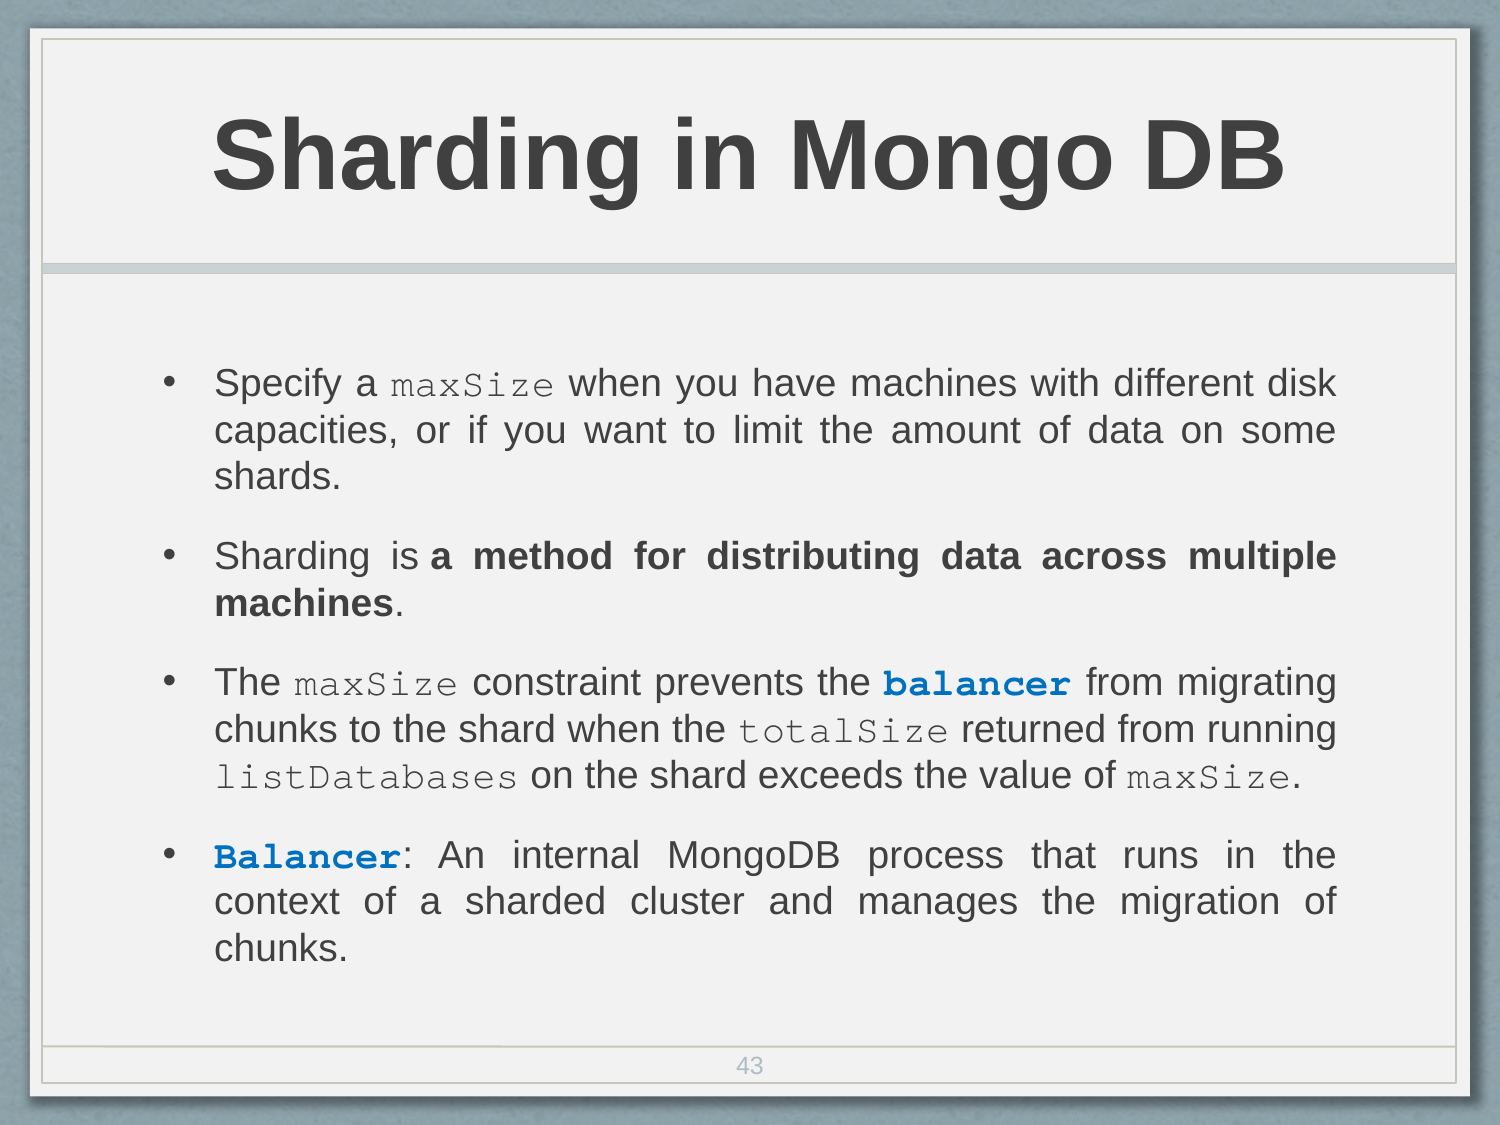

# Sharding in Mongo DB
Specify a maxSize when you have machines with different disk capacities, or if you want to limit the amount of data on some shards.
Sharding is a method for distributing data across multiple machines.
The maxSize constraint prevents the balancer from migrating chunks to the shard when the totalSize returned from running listDatabases on the shard exceeds the value of maxSize.
Balancer: An internal MongoDB process that runs in the context of a sharded cluster and manages the migration of chunks.
43